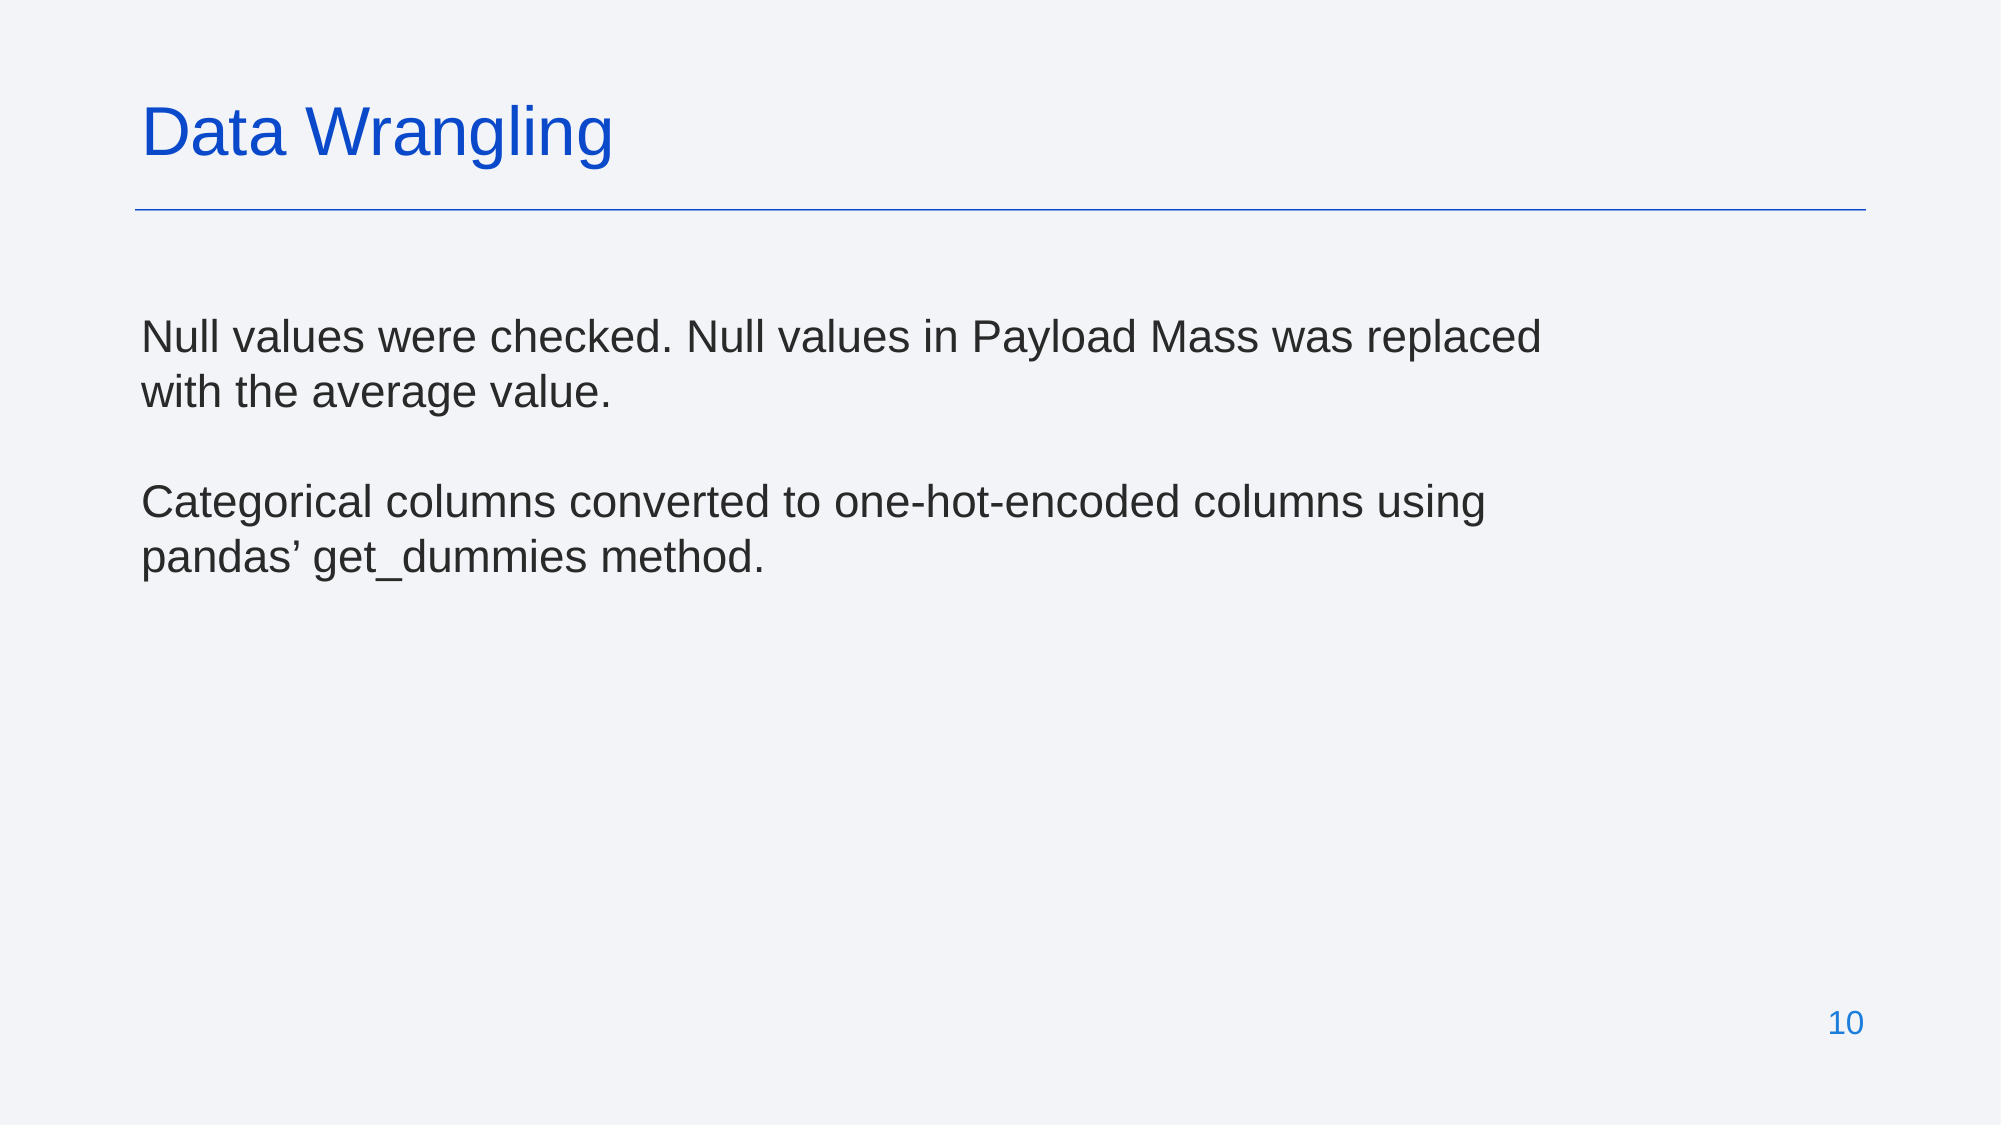

Data Wrangling
# Null values were checked. Null values in Payload Mass was replaced with the average value.

Categorical columns converted to one-hot-encoded columns using pandas’ get_dummies method.

10